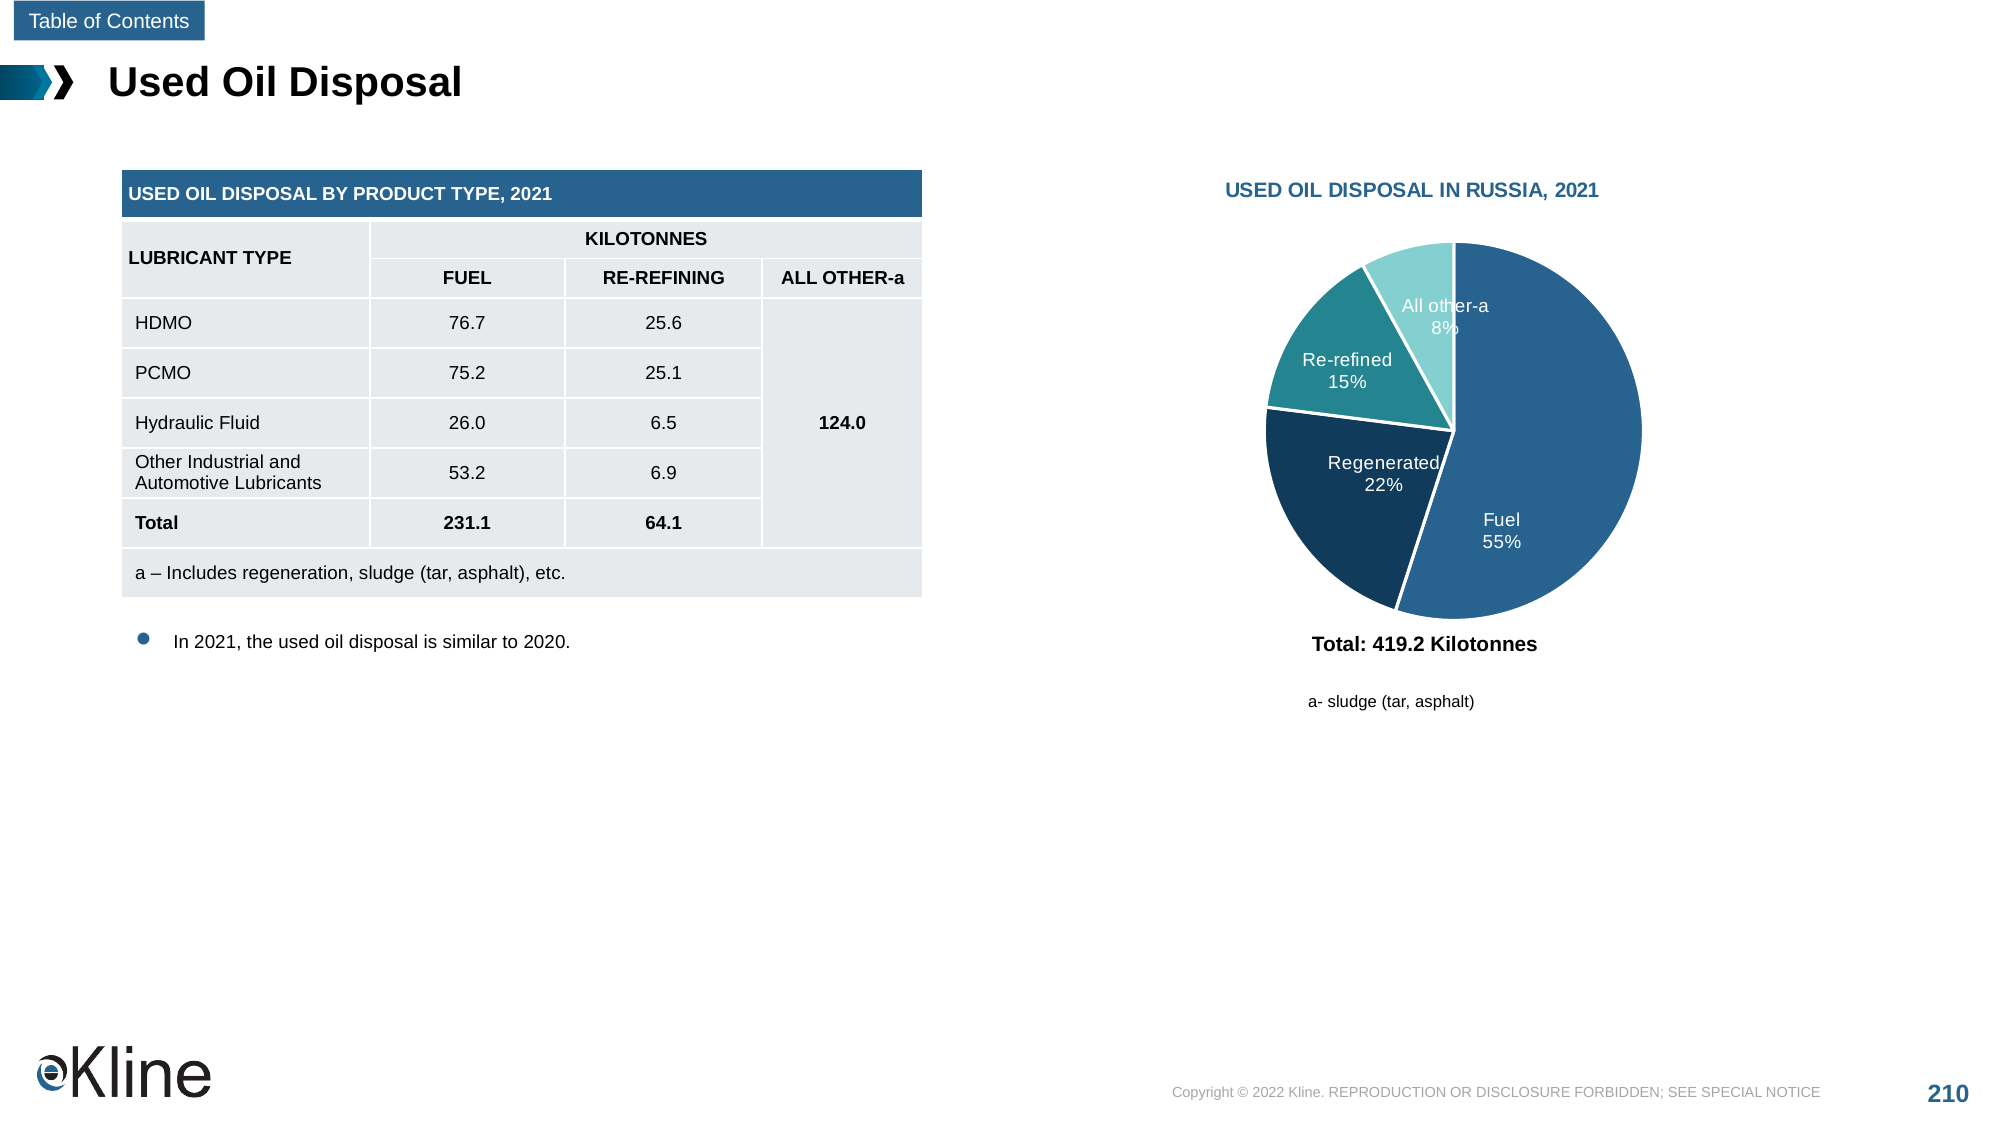

# Used Oil Disposal

### Chart: USED OIL DISPOSAL IN RUSSIA, 2021

| Category | Sales |
|---|---|
| Fuel | 0.55 |
| Regenerated | 0.22 |
| Re-refined | 0.15 |
| All other-a | 0.08 |
| USED OIL DISPOSAL BY PRODUCT TYPE, 2021 |  |  |  |
| --- | --- | --- | --- |
| LUBRICANT TYPE | KILOTONNES |  |  |
|  | FUEL | RE-REFINING | ALL OTHER-a |
| HDMO | 76.7 | 25.6 | 124.0 |
| PCMO | 75.2 | 25.1 |  |
| Hydraulic Fluid | 26.0 | 6.5 |  |
| Other Industrial and Automotive Lubricants | 53.2 | 6.9 |  |
| Total | 231.1 | 64.1 |  |
| a – Includes regeneration, sludge (tar, asphalt), etc. |  |  |  |
In 2021, the used oil disposal is similar to 2020.
Total: 419.2 Kilotonnes
a- sludge (tar, asphalt)